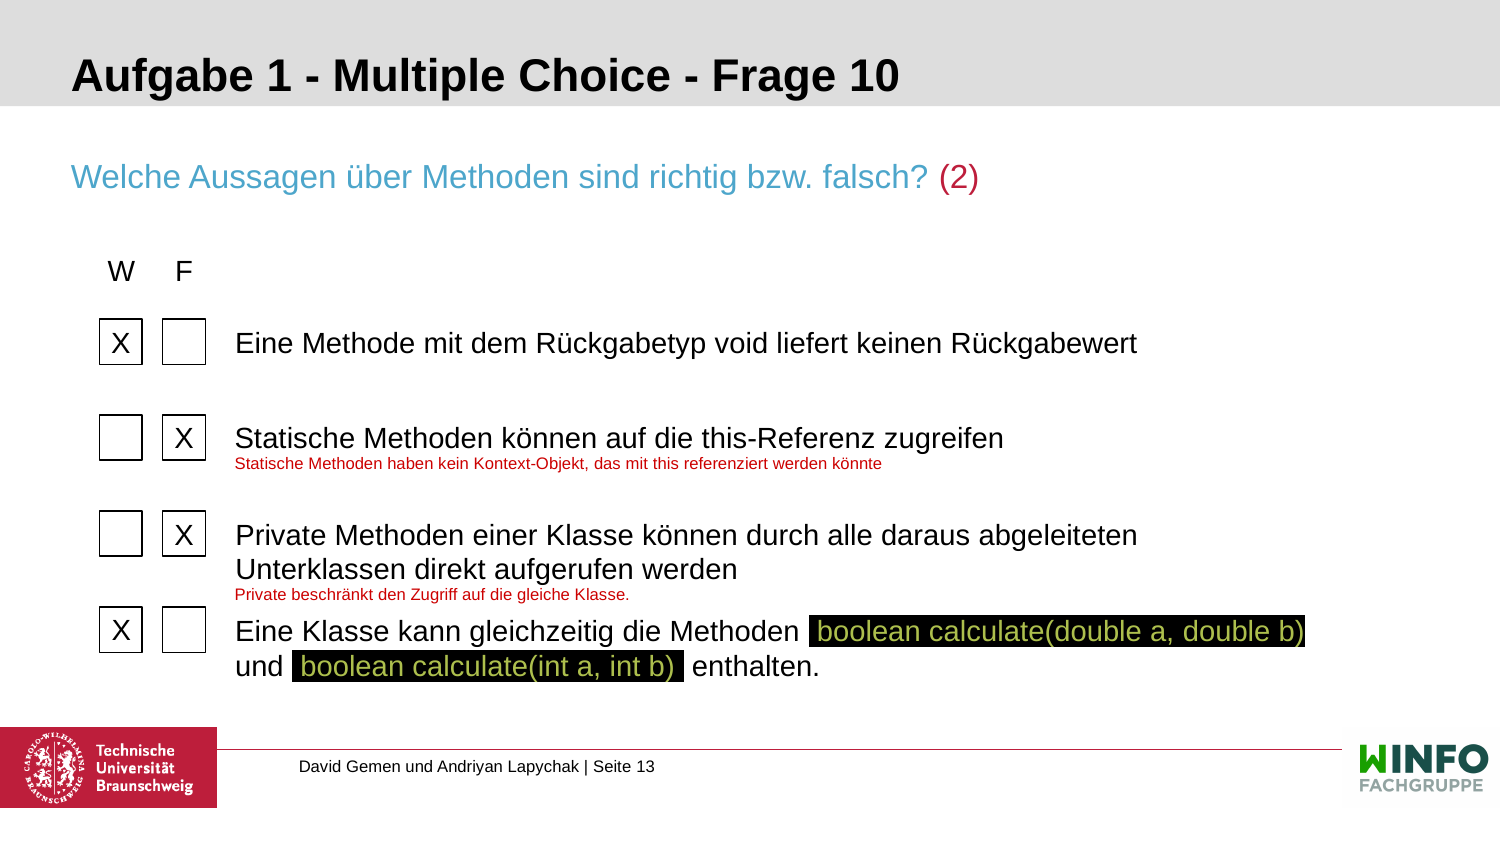

# Aufgabe 1 - Multiple Choice - Frage 10
Welche Aussagen über Methoden sind richtig bzw. falsch? (2)
W
F
X
Eine Methode mit dem Rückgabetyp void liefert keinen Rückgabewert

X
Statische Methoden können auf die this-Referenz zugreifen

Statische Methoden haben kein Kontext-Objekt, das mit this referenziert werden könnte
X
Private Methoden einer Klasse können durch alle daraus abgeleiteten Unterklassen direkt aufgerufen werden

Private beschränkt den Zugriff auf die gleiche Klasse.
X
Eine Klasse kann gleichzeitig die Methoden  boolean calculate(double a, double b) und  boolean calculate(int a, int b)  enthalten.